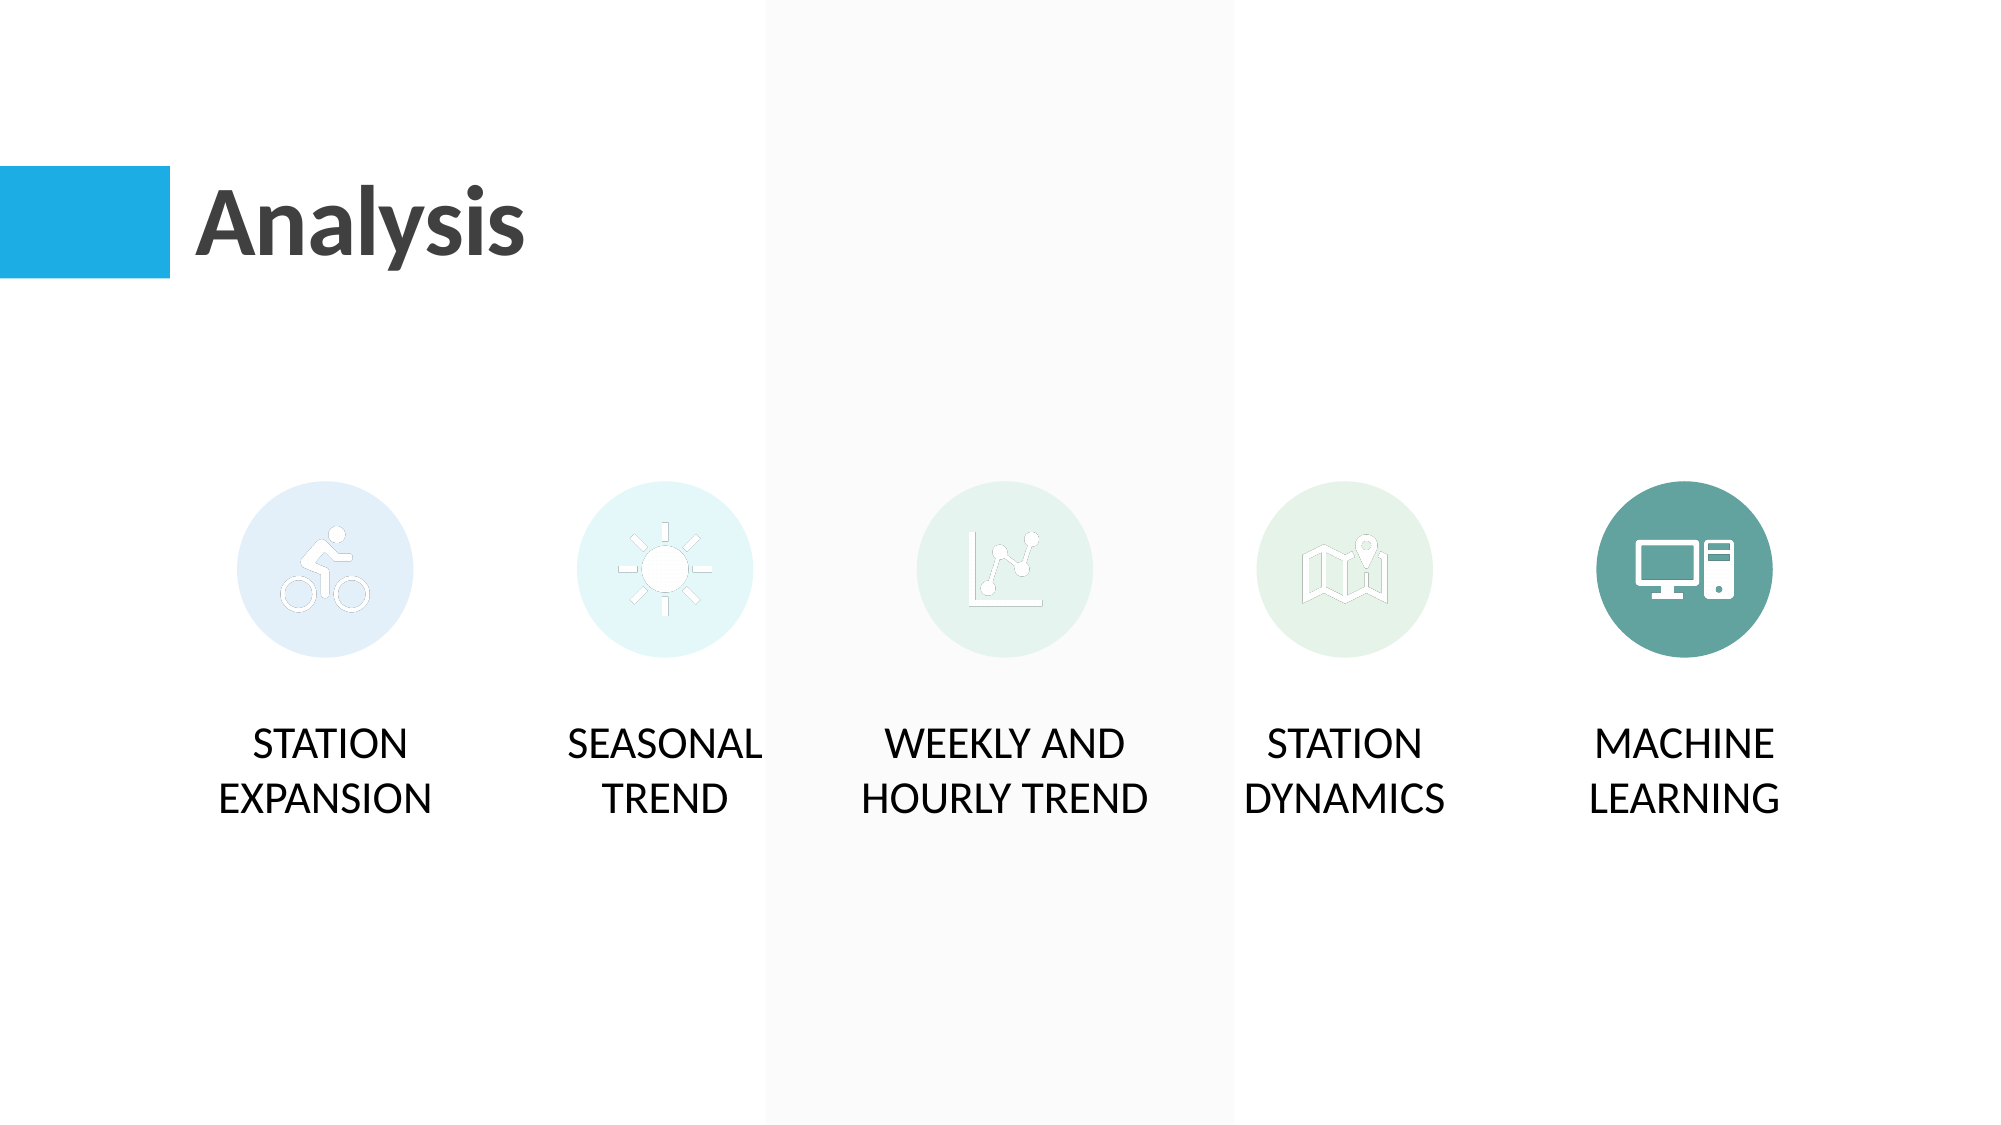

# Analysis
 station expansion
seasonal trend
Weekly and hourly trend
Station dynamics
Machine learning